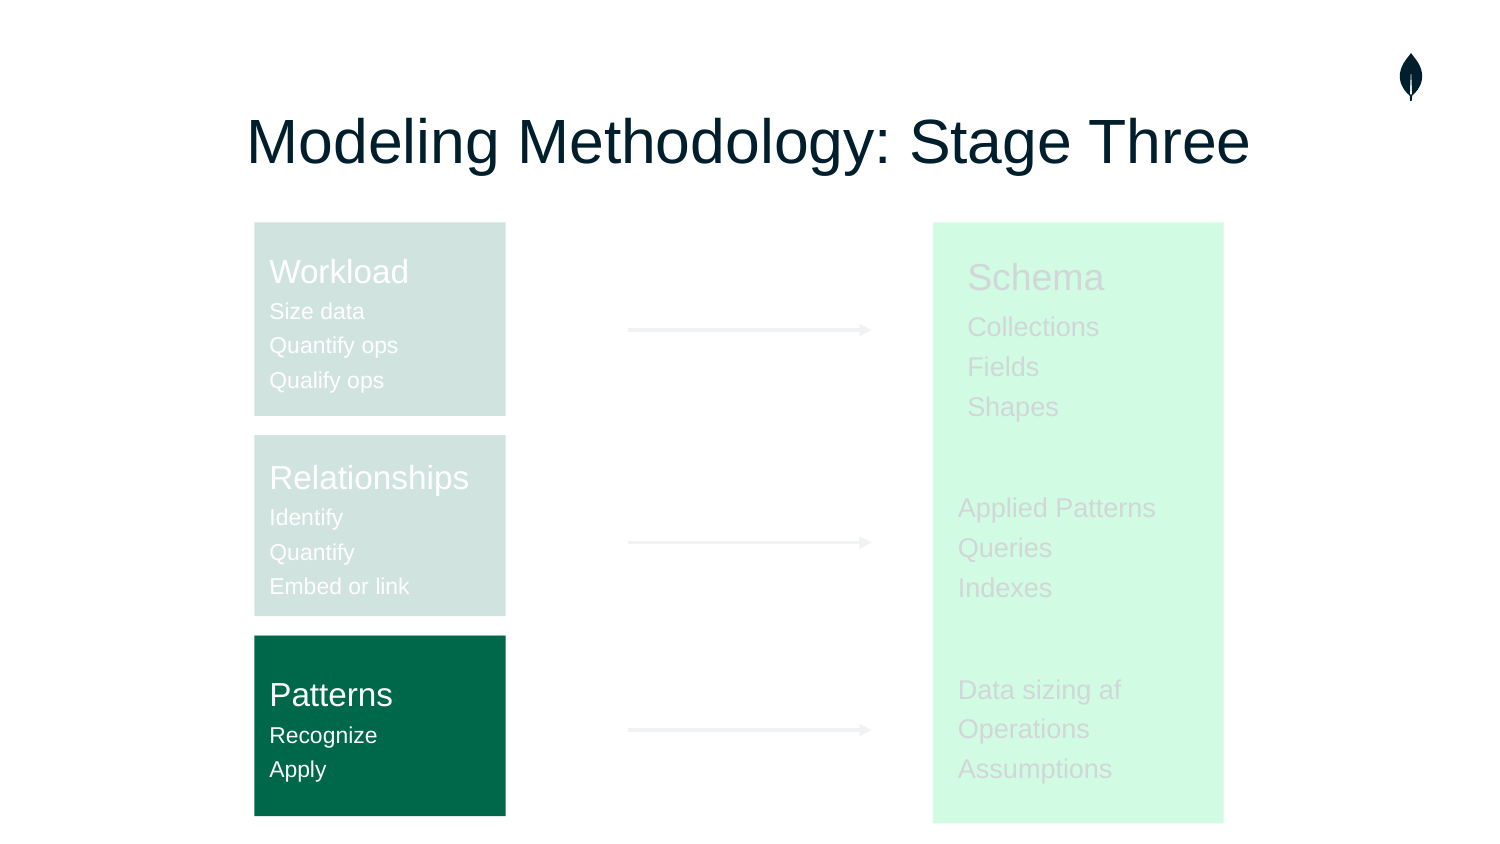

# Modeling Methodology: Stage Three

Workload
Size data
Quantify ops
Qualify ops

Schema
Collections
Fields
Shapes
Relationships
Identify
Quantify
Embed or link
Applied Patterns
Queries
Indexes
Patterns
Recognize
Apply
Data sizing af
Operations
Assumptions